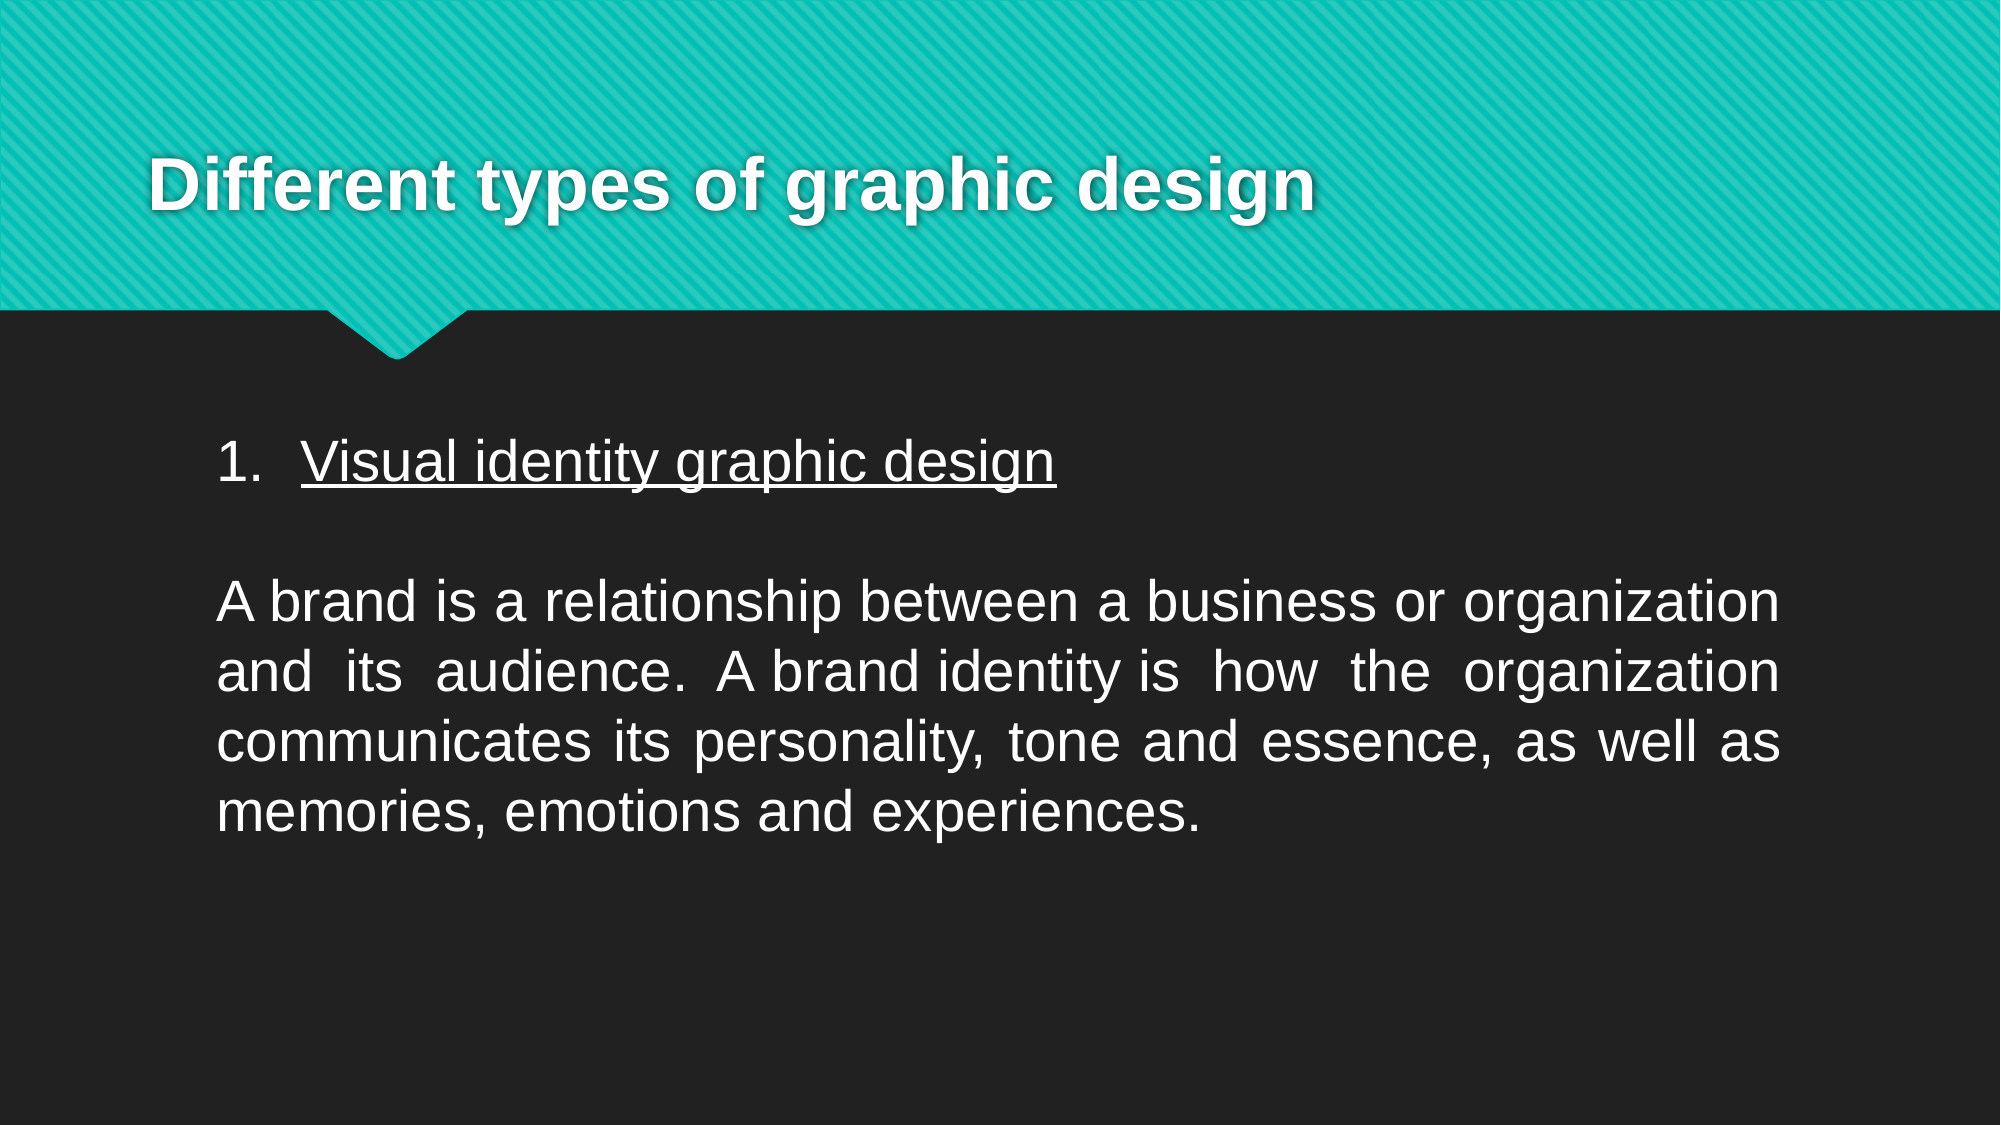

# Different types of graphic design
Visual identity graphic design

A brand is a relationship between a business or organization and its audience. A brand identity is how the organization communicates its personality, tone and essence, as well as memories, emotions and experiences.